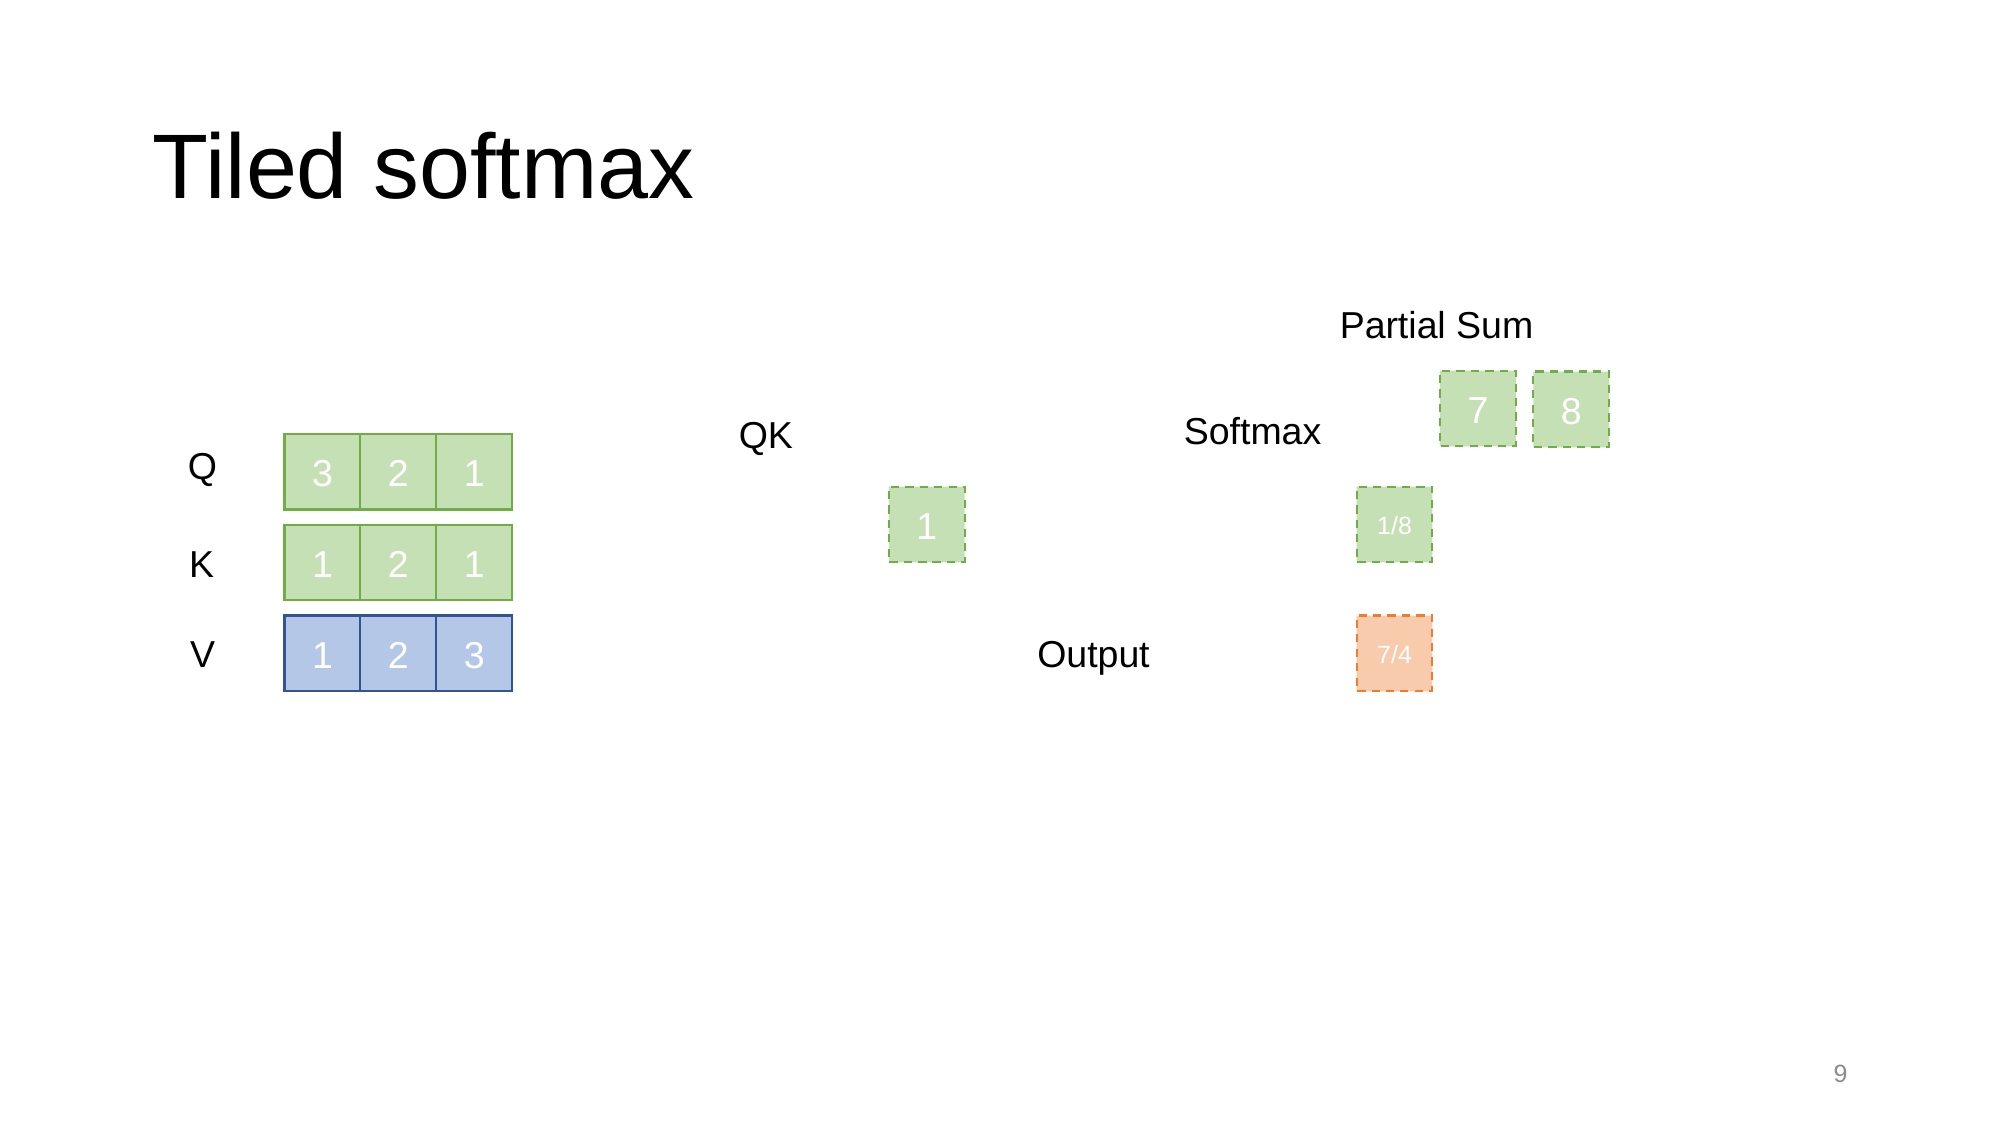

# Tiled softmax
Partial Sum
7
8
Softmax
QK
3
1
2
Q
1/8
1
1
1
2
K
7/4
3
2
1
V
Output
9